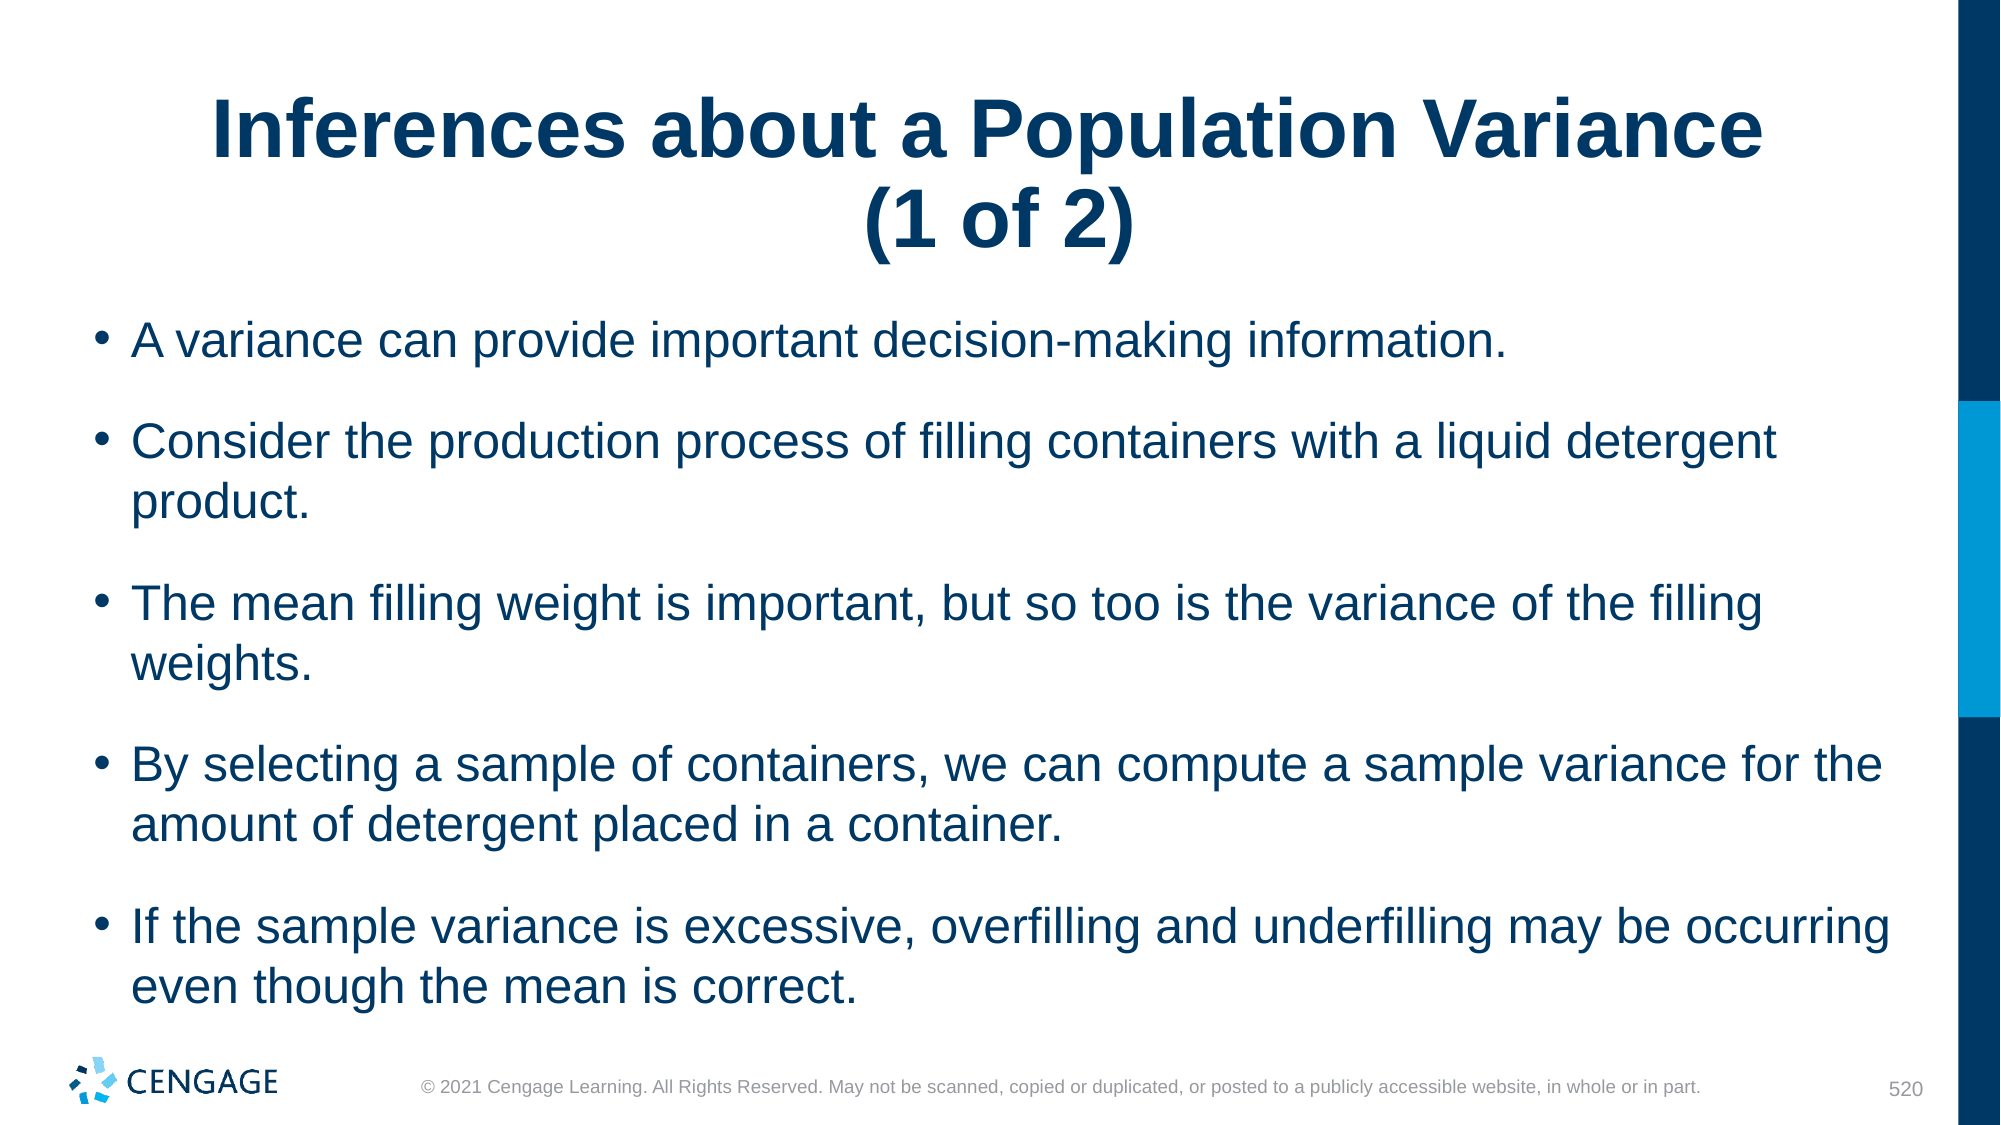

# Inferences about a Population Variance (1 of 2)
A variance can provide important decision-making information.
Consider the production process of filling containers with a liquid detergent product.
The mean filling weight is important, but so too is the variance of the filling weights.
By selecting a sample of containers, we can compute a sample variance for the amount of detergent placed in a container.
If the sample variance is excessive, overfilling and underfilling may be occurring even though the mean is correct.